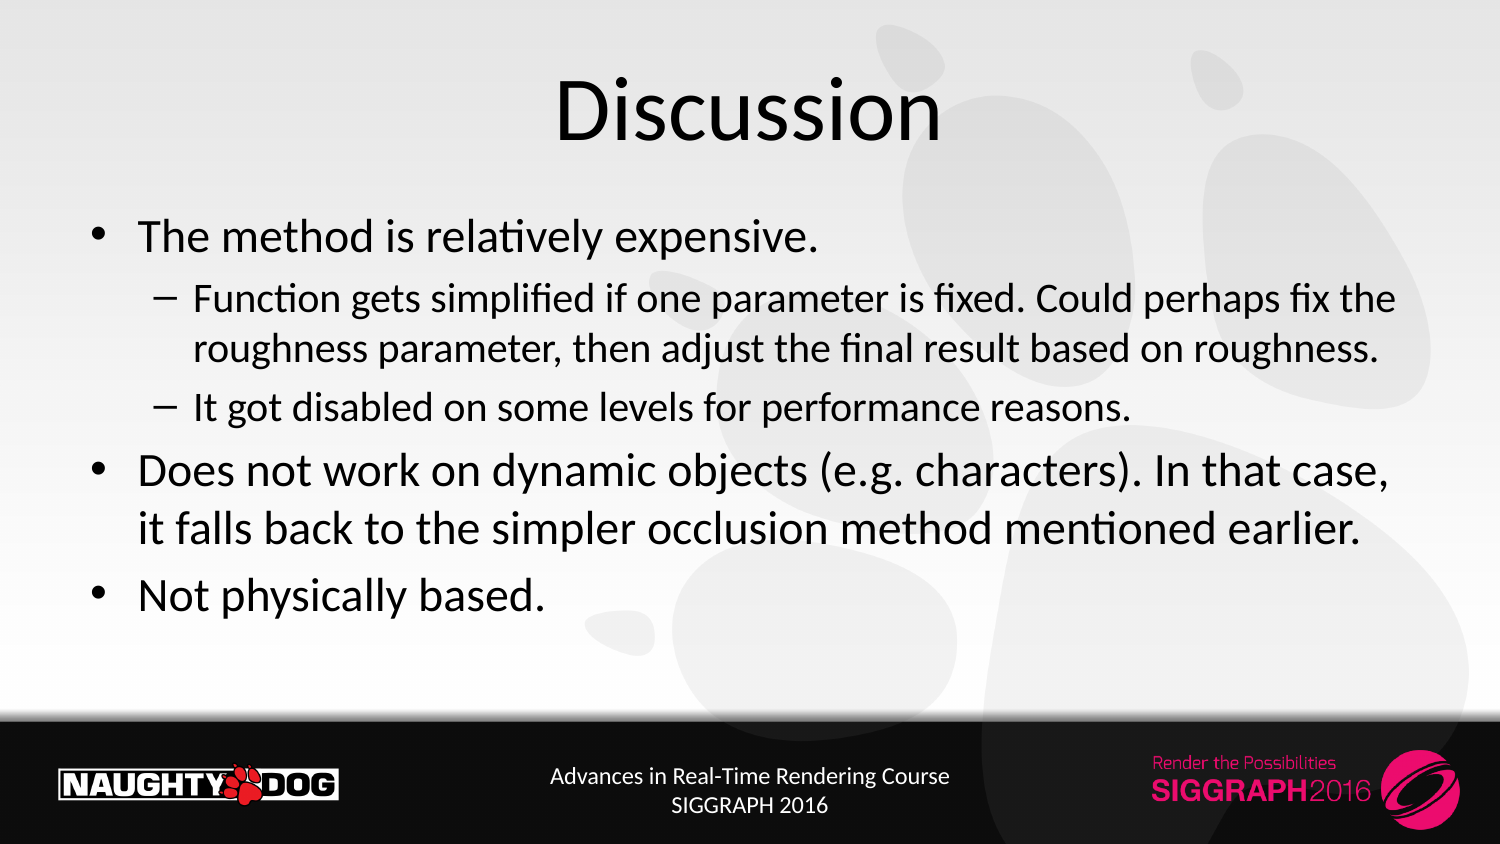

# Discussion
The method is relatively expensive.
Function gets simplified if one parameter is fixed. Could perhaps fix the roughness parameter, then adjust the final result based on roughness.
It got disabled on some levels for performance reasons.
Does not work on dynamic objects (e.g. characters). In that case, it falls back to the simpler occlusion method mentioned earlier.
Not physically based.